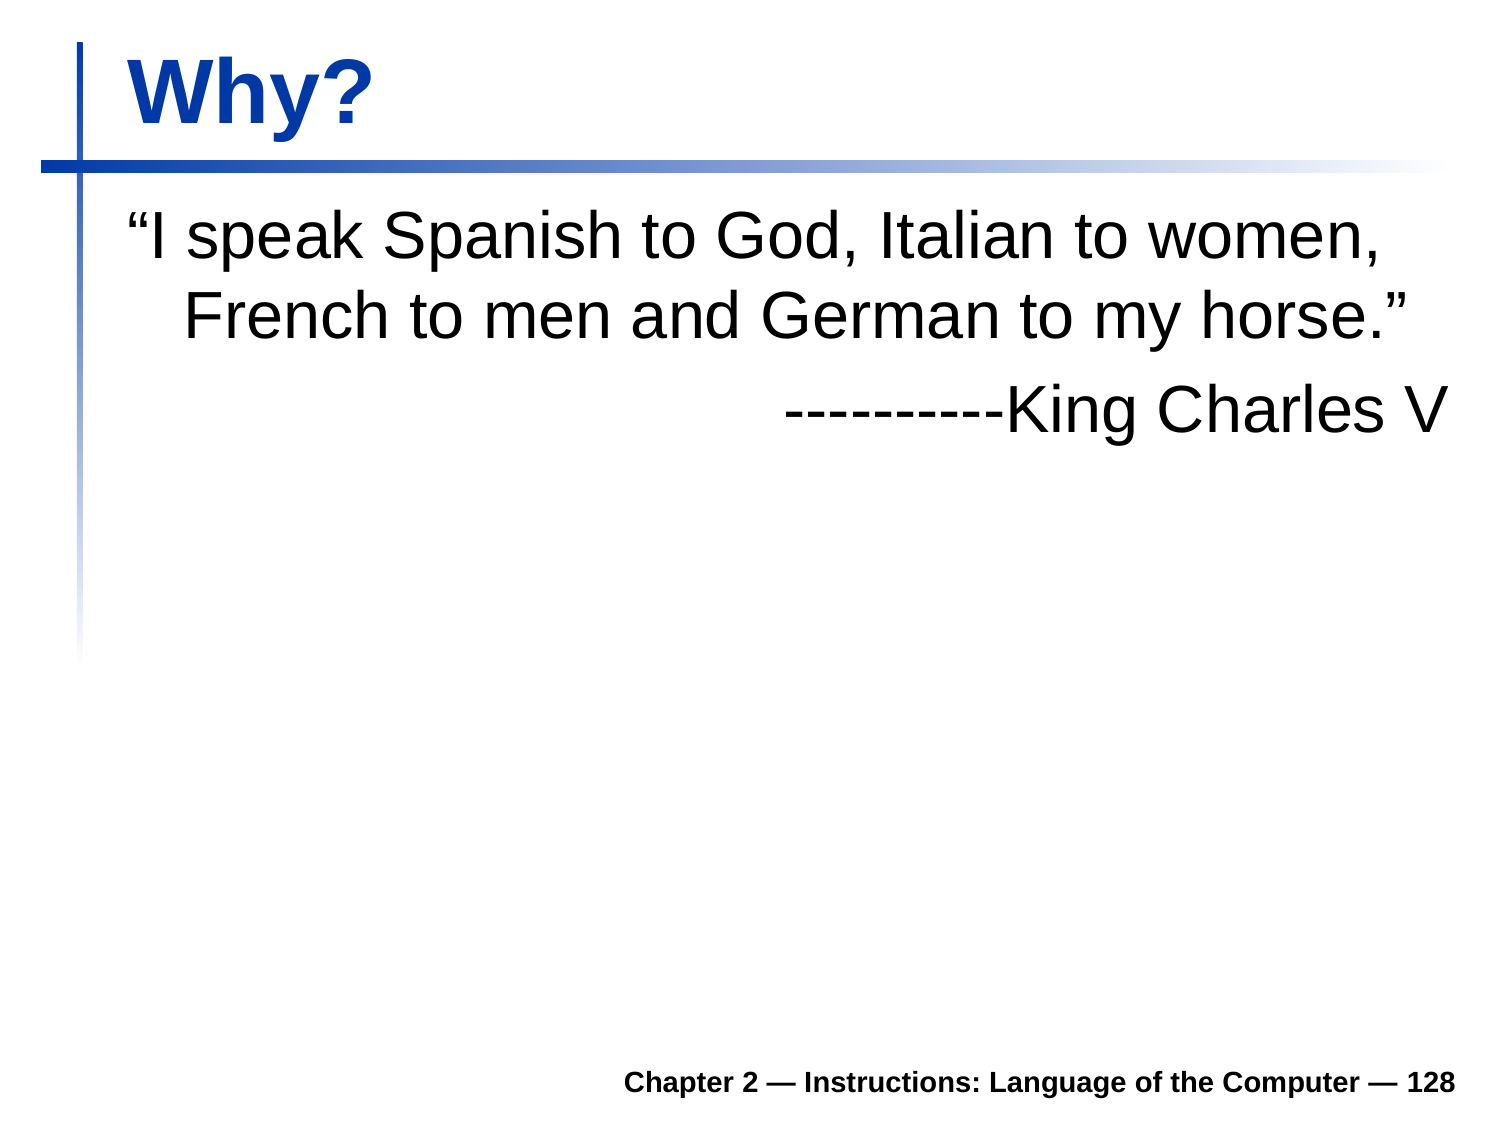

# Why?
“I speak Spanish to God, Italian to women, French to men and German to my horse.”
					----------King Charles V
Chapter 2 — Instructions: Language of the Computer — 128